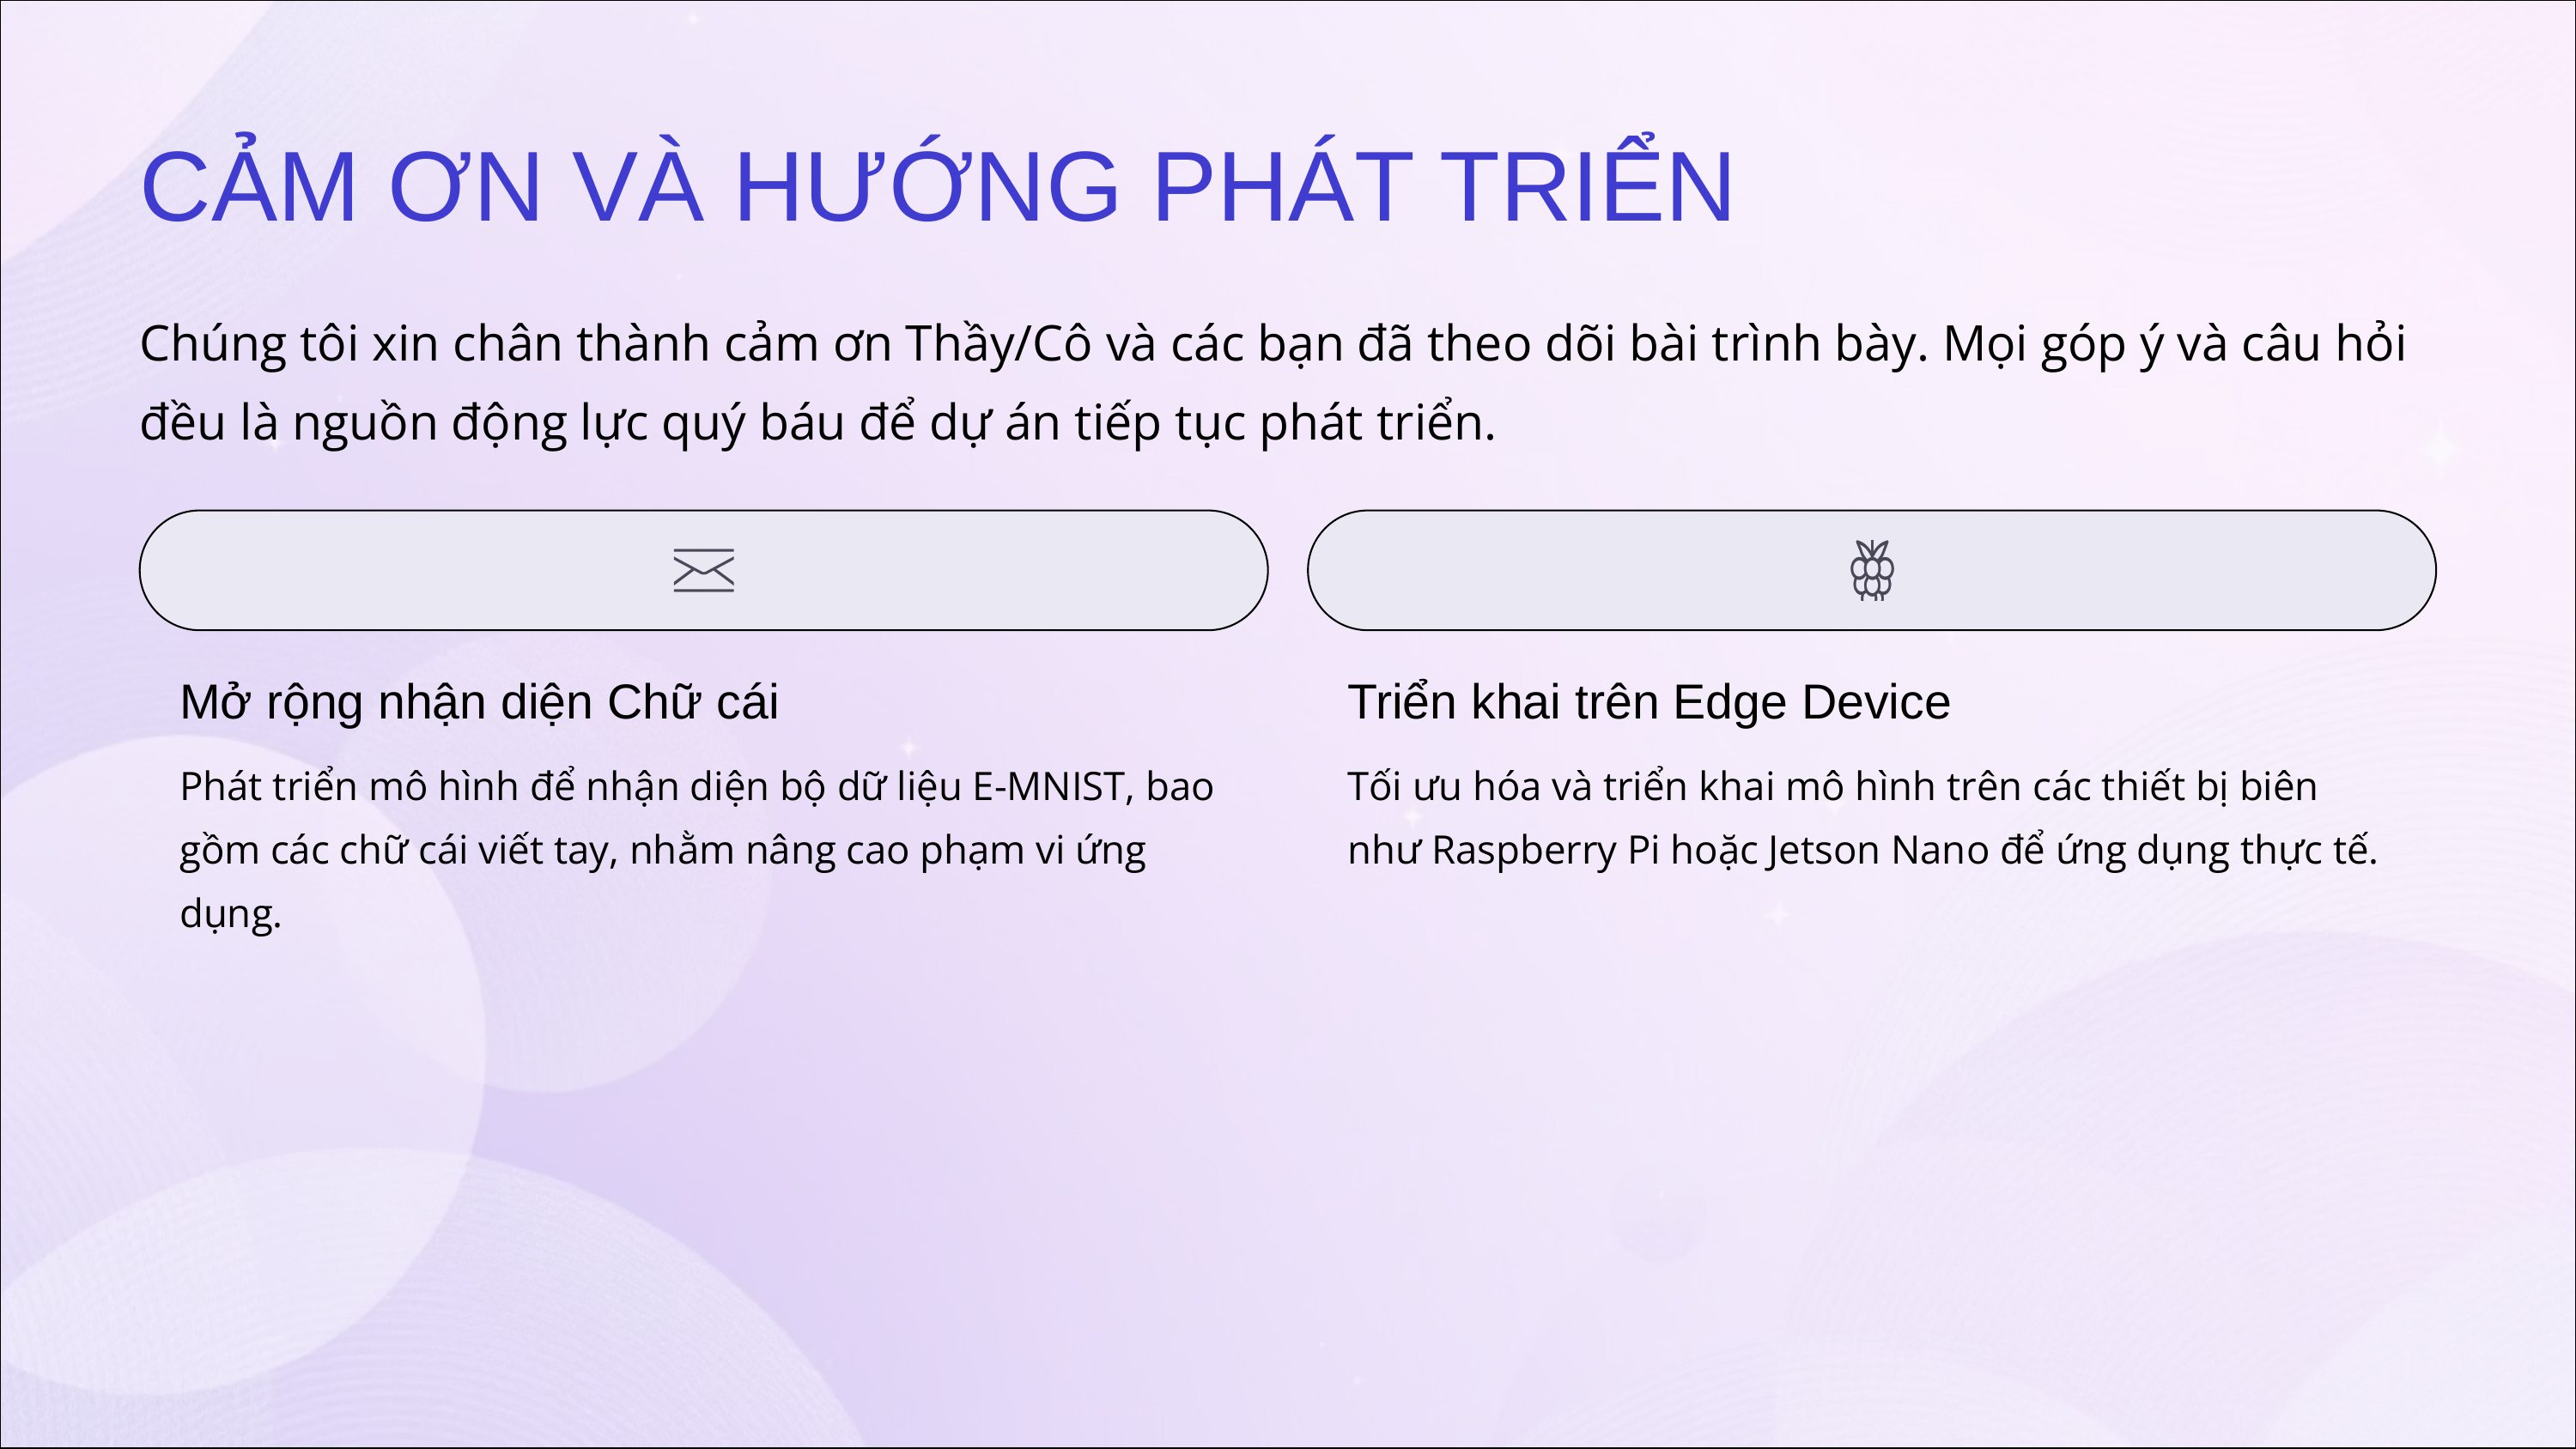

CẢM ƠN VÀ HƯỚNG PHÁT TRIỂN
Chúng tôi xin chân thành cảm ơn Thầy/Cô và các bạn đã theo dõi bài trình bày. Mọi góp ý và câu hỏi đều là nguồn động lực quý báu để dự án tiếp tục phát triển.

Mở rộng nhận diện Chữ cái
Triển khai trên Edge Device
Phát triển mô hình để nhận diện bộ dữ liệu E-MNIST, bao gồm các chữ cái viết tay, nhằm nâng cao phạm vi ứng dụng.
Tối ưu hóa và triển khai mô hình trên các thiết bị biên như Raspberry Pi hoặc Jetson Nano để ứng dụng thực tế.